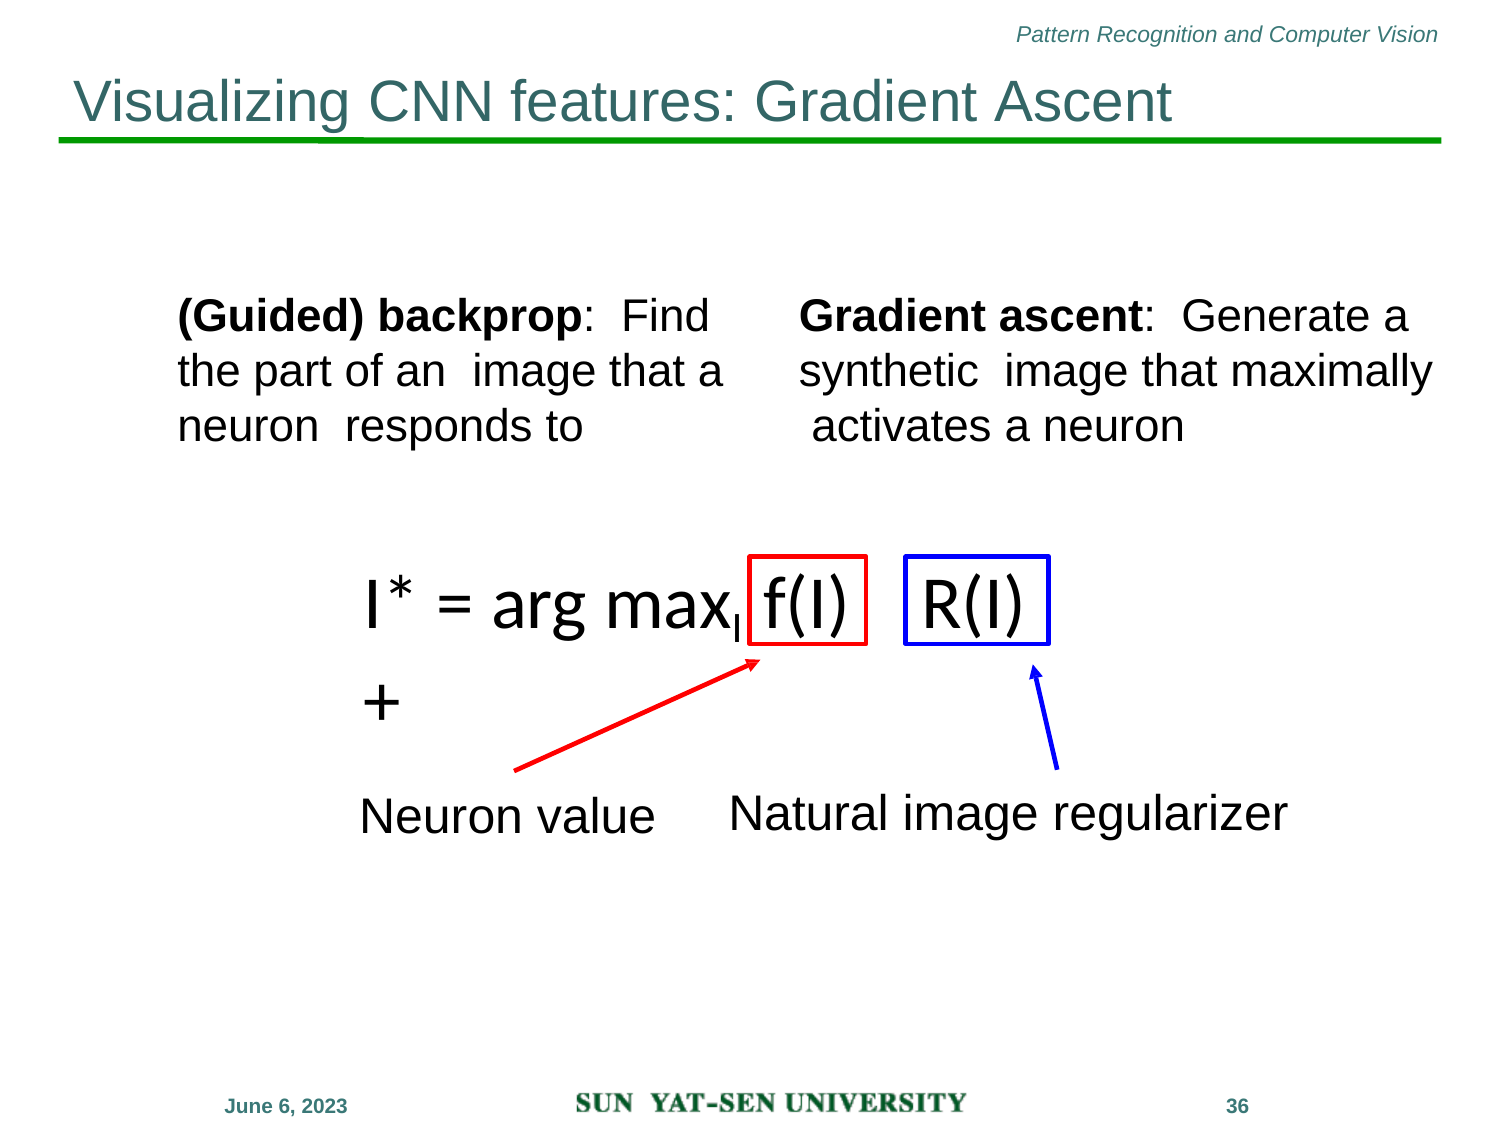

# Visualizing CNN features: Gradient Ascent
(Guided) backprop:  Find the part of an  image that a neuron  responds to
Gradient ascent:  Generate a synthetic  image that maximally  activates a neuron
I* = arg maxI	+
f(I)
R(I)

Natural image regularizer
Neuron value